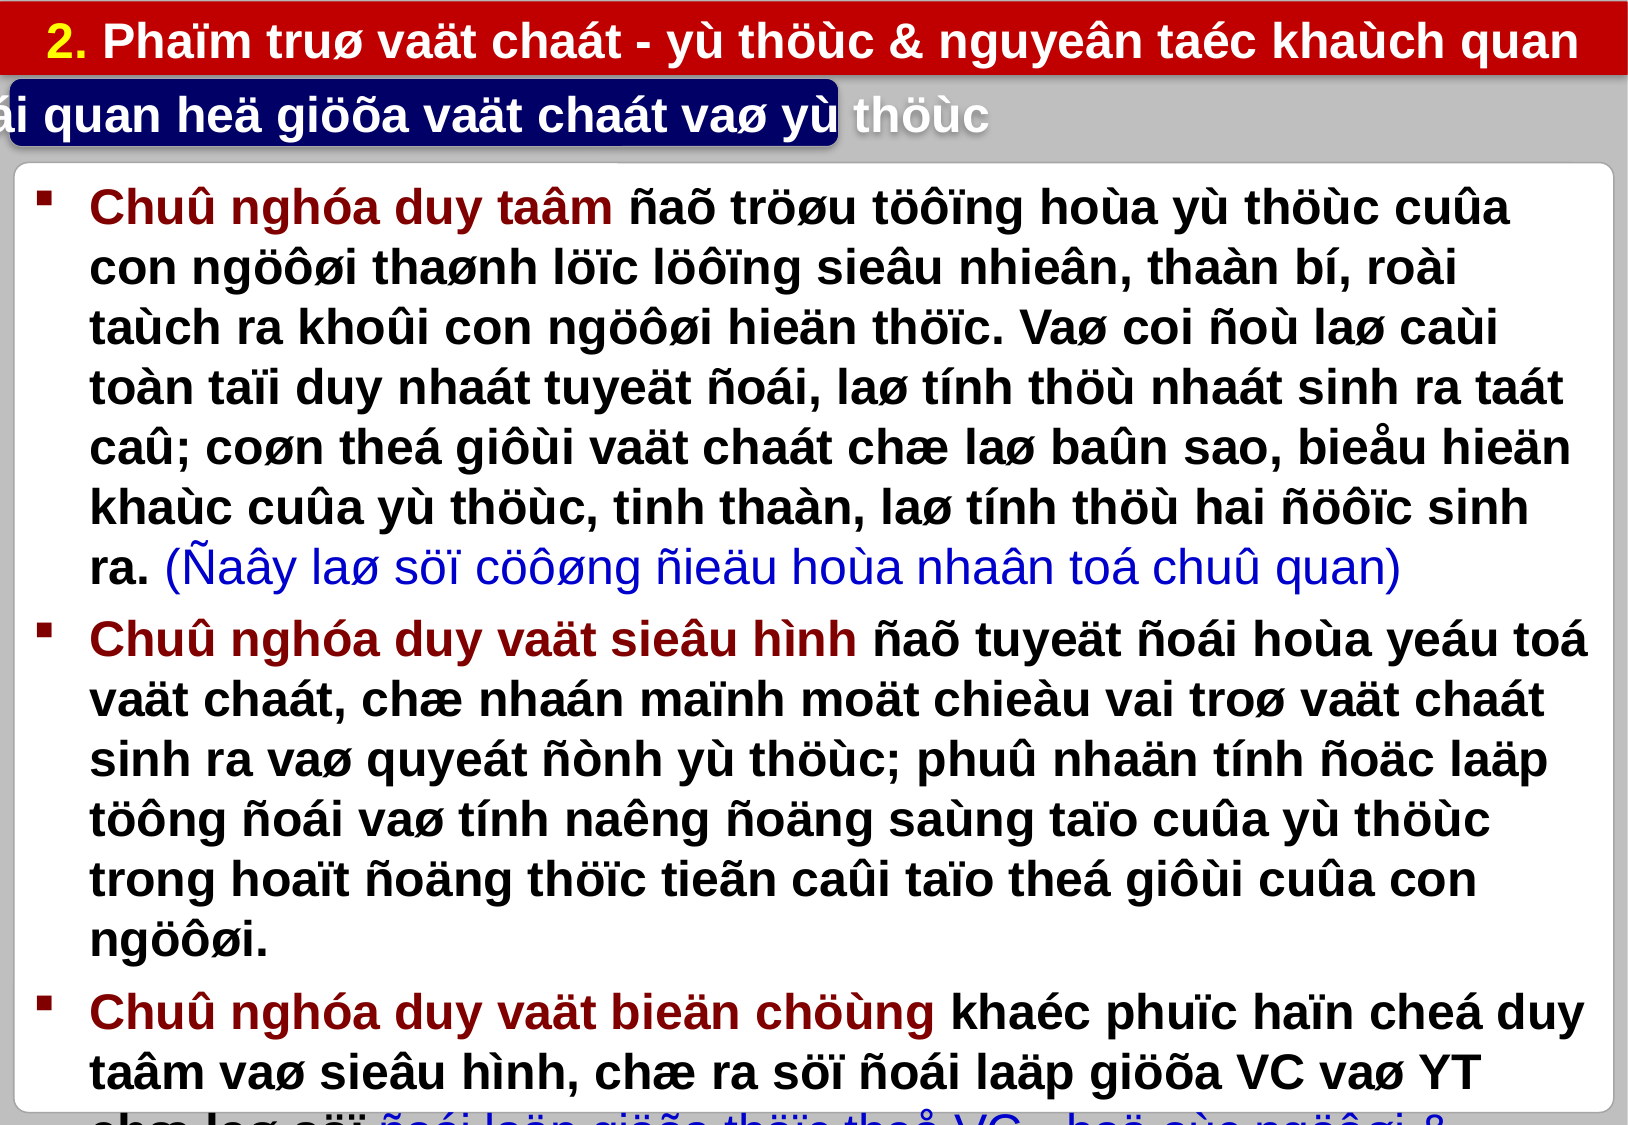

2. Phaïm truø vaät chaát - yù thöùc & nguyeân taéc khaùch quan
c) Moái quan heä giöõa vaät chaát vaø yù thöùc
Chuû nghóa duy taâm ñaõ tröøu töôïng hoùa yù thöùc cuûa con ngöôøi thaønh löïc löôïng sieâu nhieân, thaàn bí, roài taùch ra khoûi con ngöôøi hieän thöïc. Vaø coi ñoù laø caùi toàn taïi duy nhaát tuyeät ñoái, laø tính thöù nhaát sinh ra taát caû; coøn theá giôùi vaät chaát chæ laø baûn sao, bieåu hieän khaùc cuûa yù thöùc, tinh thaàn, laø tính thöù hai ñöôïc sinh ra. (Ñaây laø söï cöôøng ñieäu hoùa nhaân toá chuû quan)
Chuû nghóa duy vaät sieâu hình ñaõ tuyeät ñoái hoùa yeáu toá vaät chaát, chæ nhaán maïnh moät chieàu vai troø vaät chaát sinh ra vaø quyeát ñònh yù thöùc; phuû nhaän tính ñoäc laäp töông ñoái vaø tính naêng ñoäng saùng taïo cuûa yù thöùc trong hoaït ñoäng thöïc tieãn caûi taïo theá giôùi cuûa con ngöôøi.
Chuû nghóa duy vaät bieän chöùng khaéc phuïc haïn cheá duy taâm vaø sieâu hình, chæ ra söï ñoái laäp giöõa VC vaø YT chæ laø söï ñoái laäp giöõa thöïc theå VC - boä oùc ngöôøi & thuoäc tính YT cuûa noù: ‘Söï ñoái laäp giöõa vaät chaát vaø yù thöùc chæ coù yù nghóa tuyeät ñoái trong nhöõng phaïm vi heát söùc haïn cheá; trong tröôøng hôïp naøy chæ giôùi haïn ôû vaán ñeà nhaän thöùc luaän cô baûn laø thöøa nhaän caùi gì coù tröôùc vaø caùi gì laø caùi coù sau. Ngoaøi giôùi haïn ñoù thì khoâng coøn nghi ngôø gì nöõa raèng söï ñoái laäp ñoù laø töông ñoái’ – V.I.Leânin.